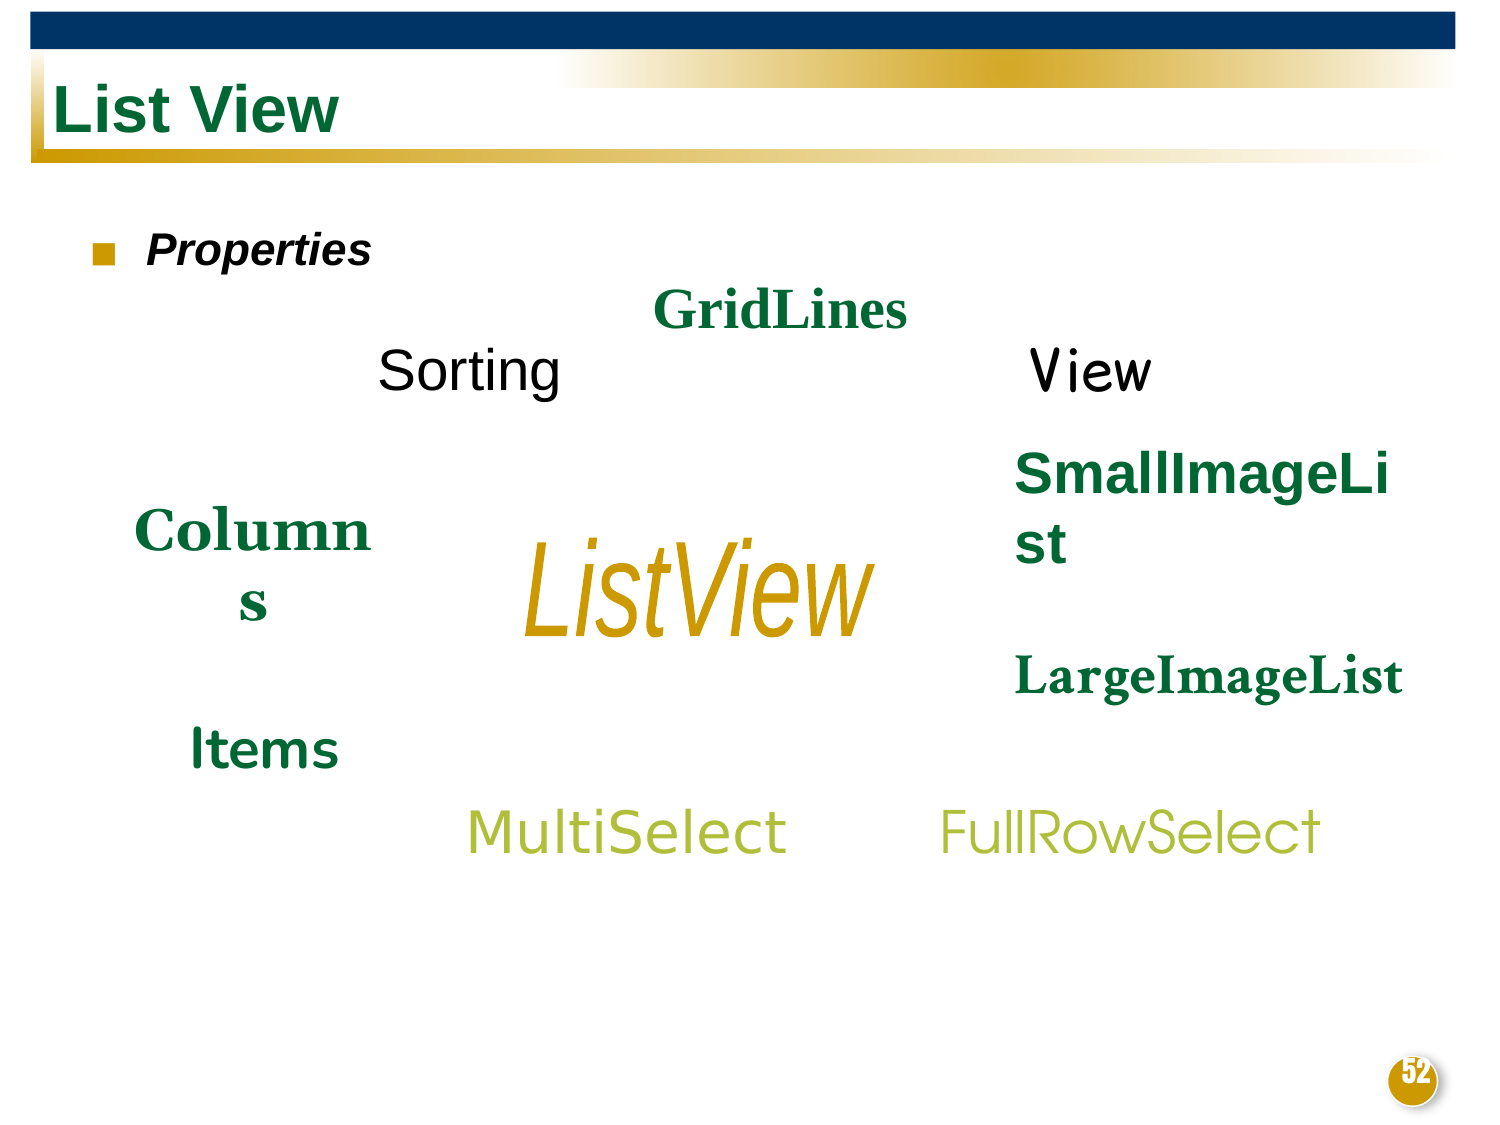

# List View
Properties
GridLines
Sorting
View
SmallImageList
Columns
ListView
LargeImageList
Items
MultiSelect
FullRowSelect
52